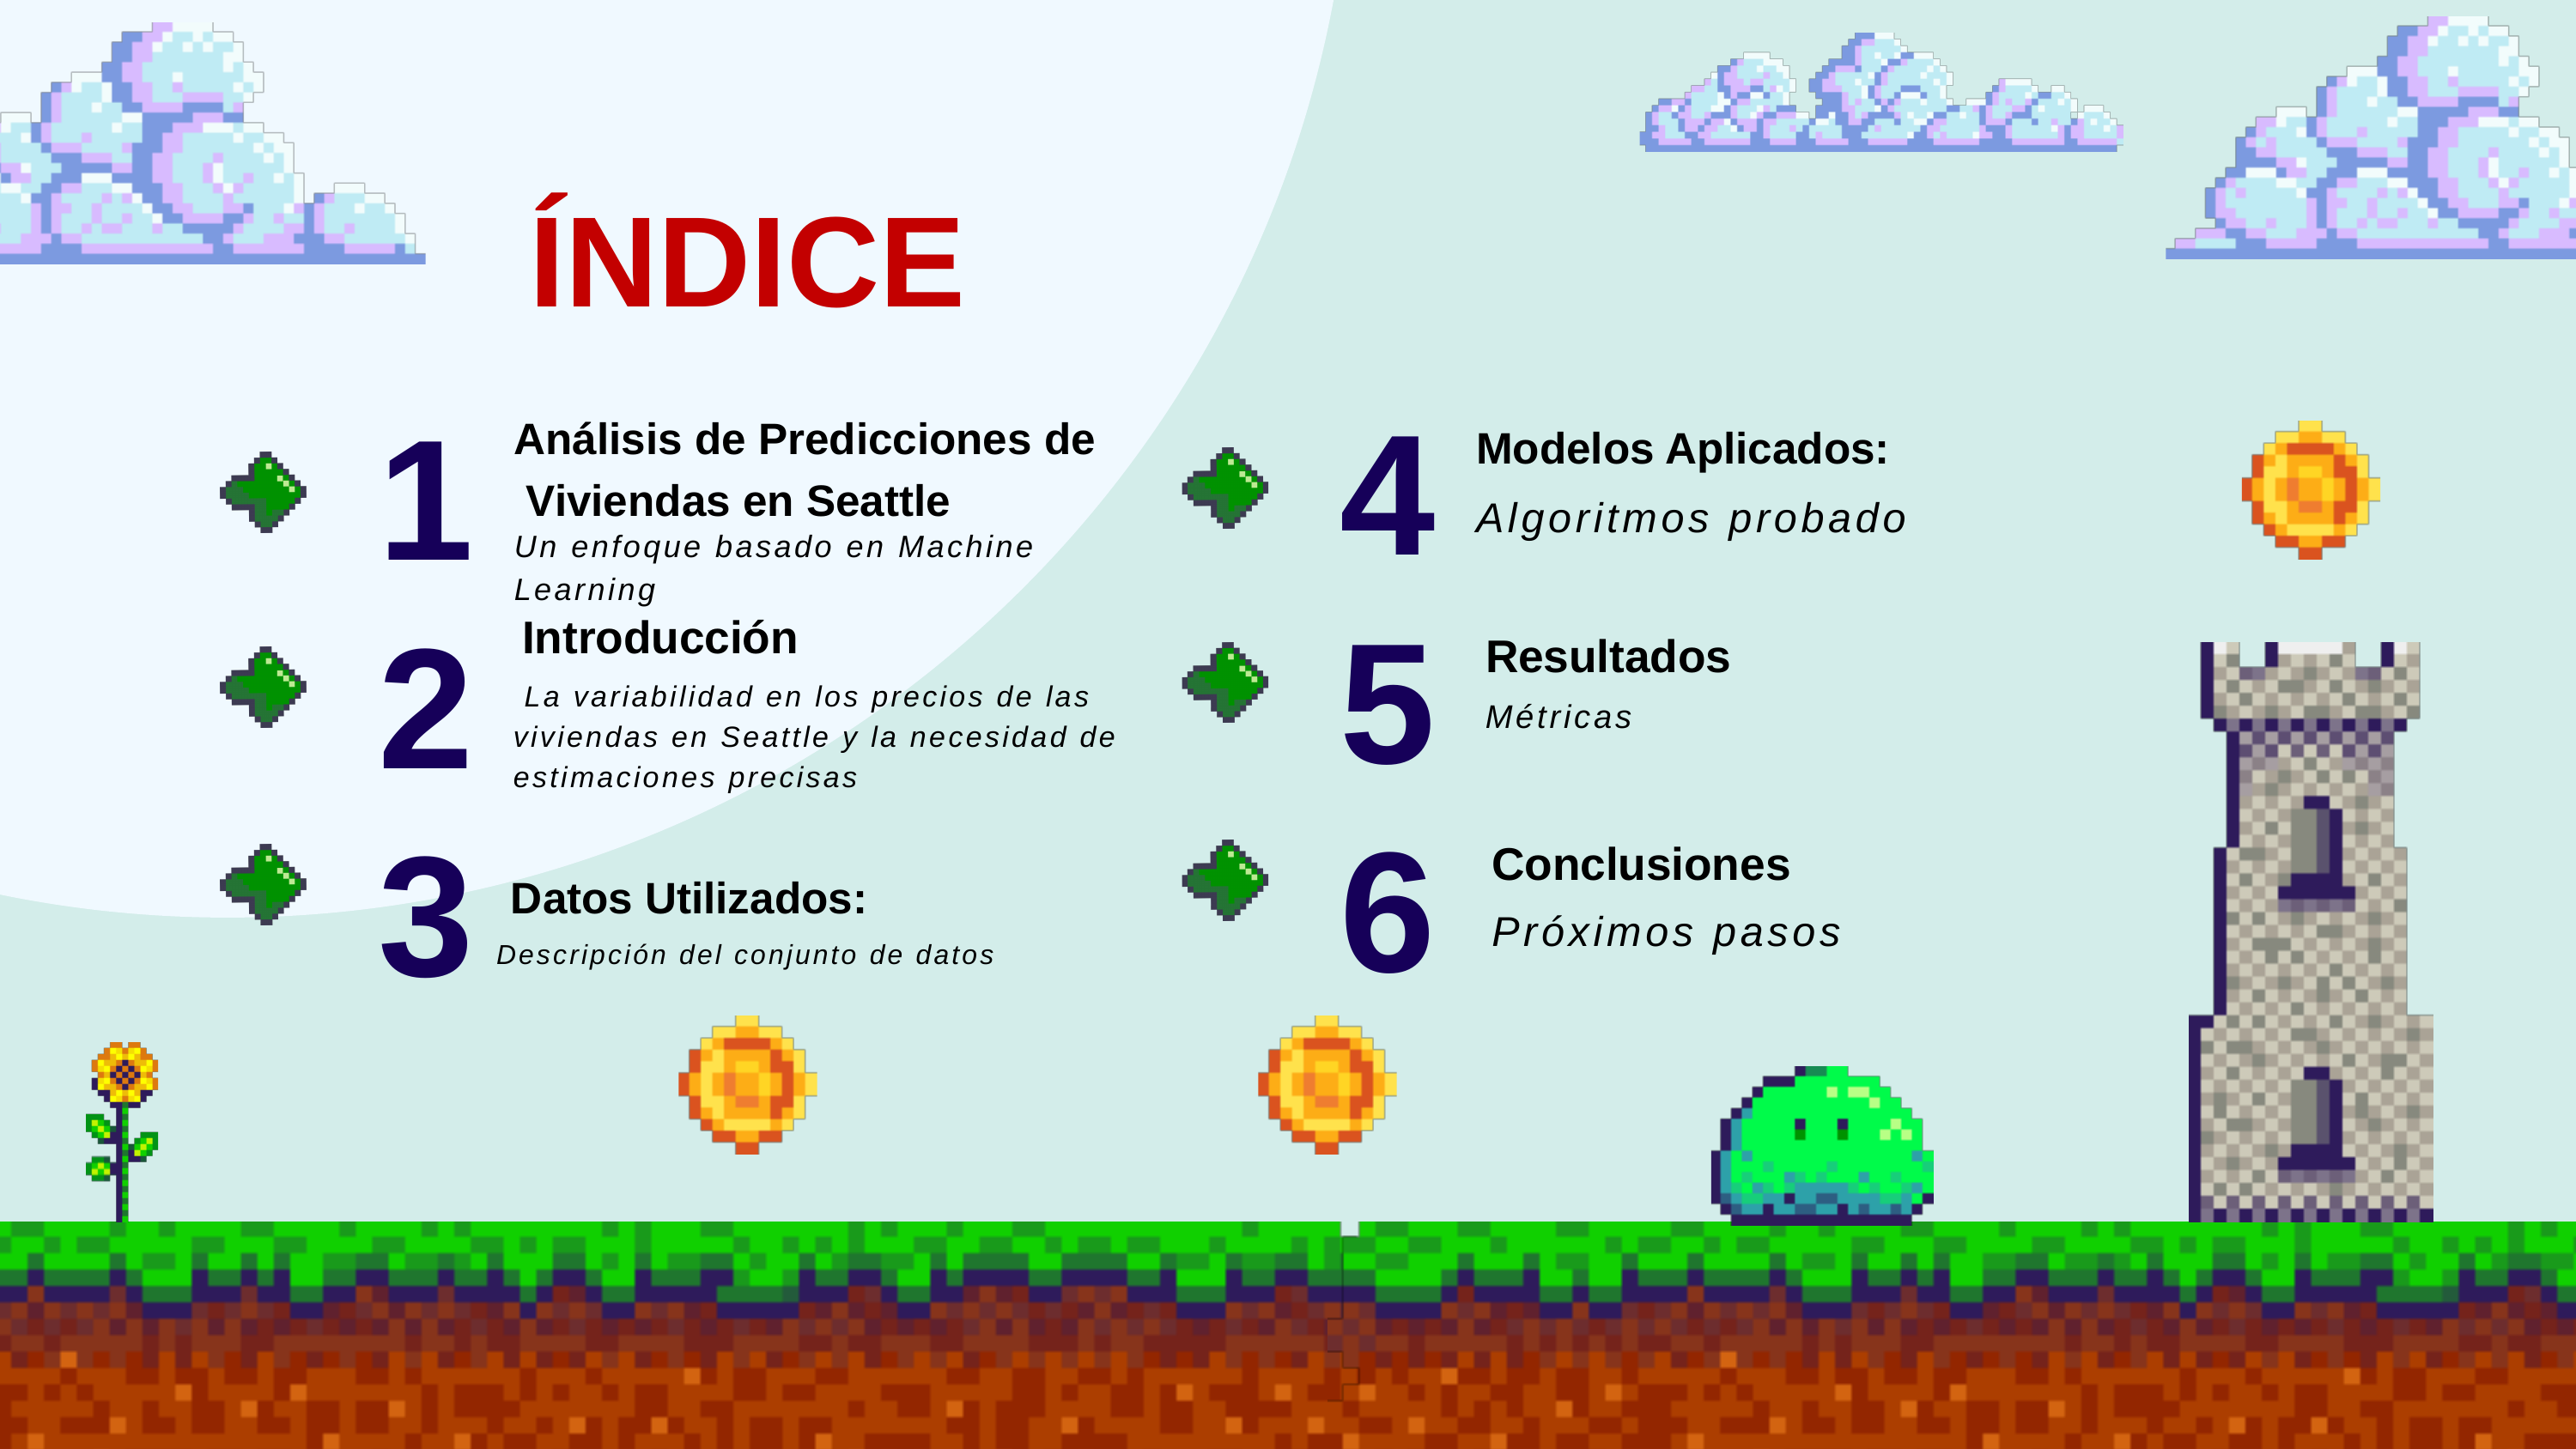

ÍNDICE
4
1
Análisis de Predicciones de  Viviendas en Seattle
Modelos Aplicados:

Algoritmos probado

Un enfoque basado en Machine Learning
5
2
Introducción
Resultados

 La variabilidad en los precios de las viviendas en Seattle y la necesidad de estimaciones precisas
Métricas
6
3
Conclusiones

Datos Utilizados:
Próximos pasos
Descripción del conjunto de datos